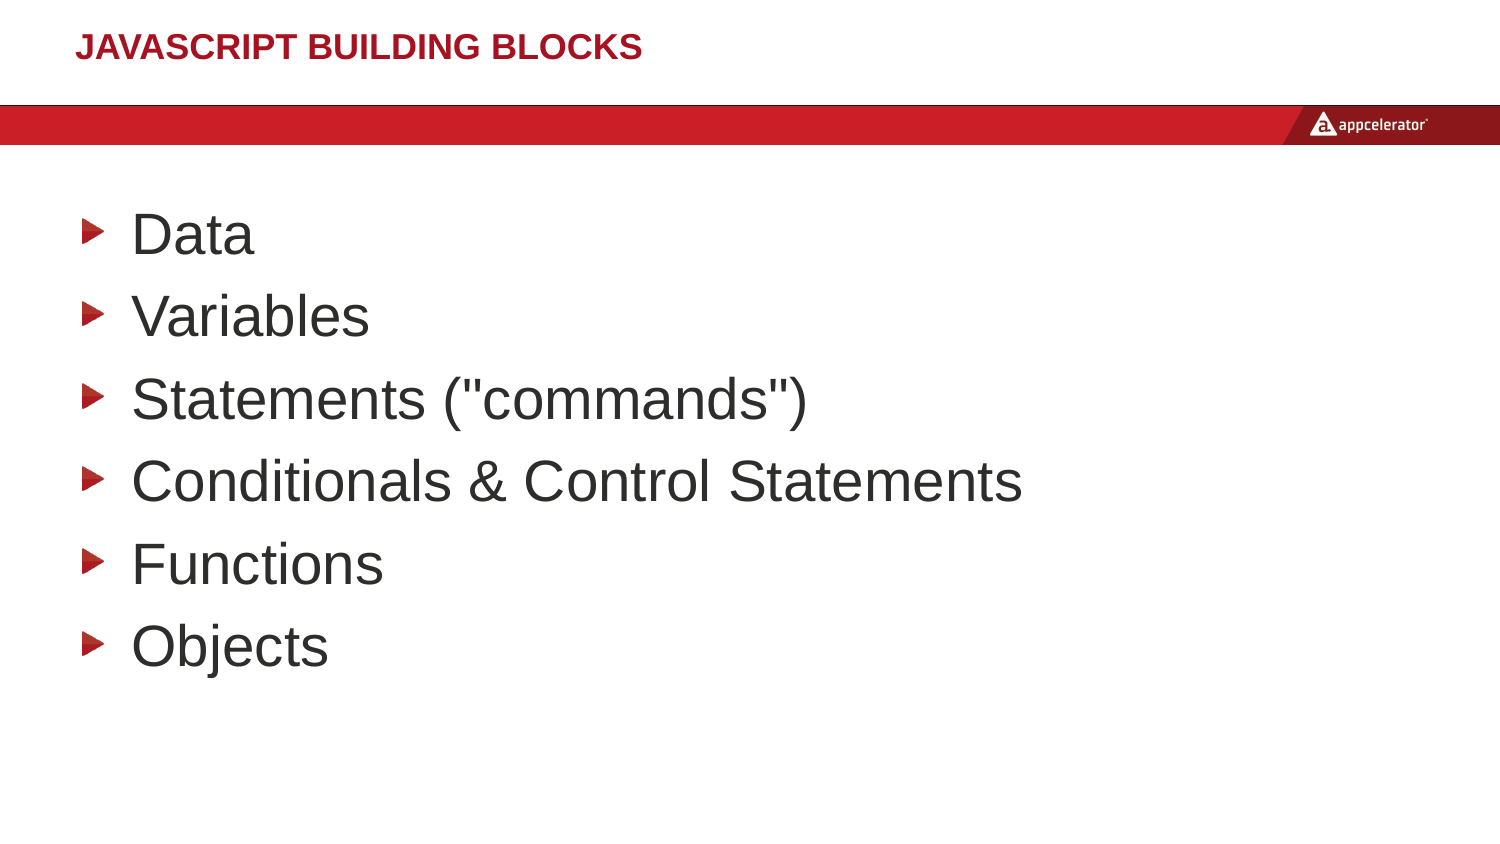

# JavaScript building blocks
Data
Variables
Statements ("commands")
Conditionals & Control Statements
Functions
Objects